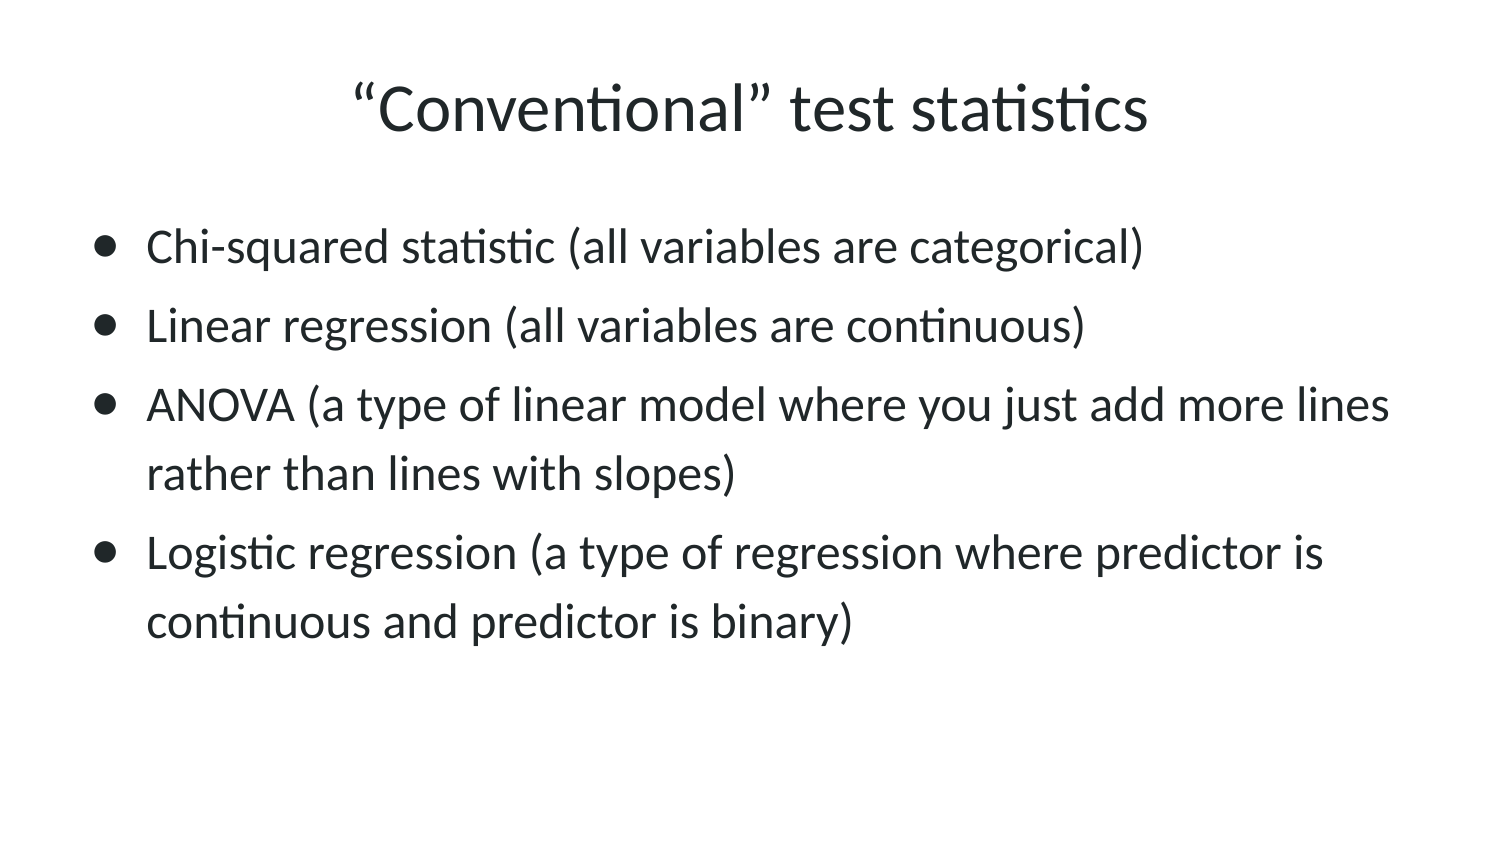

# “Conventional” test statistics
Chi-squared statistic (all variables are categorical)
Linear regression (all variables are continuous)
ANOVA (a type of linear model where you just add more lines rather than lines with slopes)
Logistic regression (a type of regression where predictor is continuous and predictor is binary)